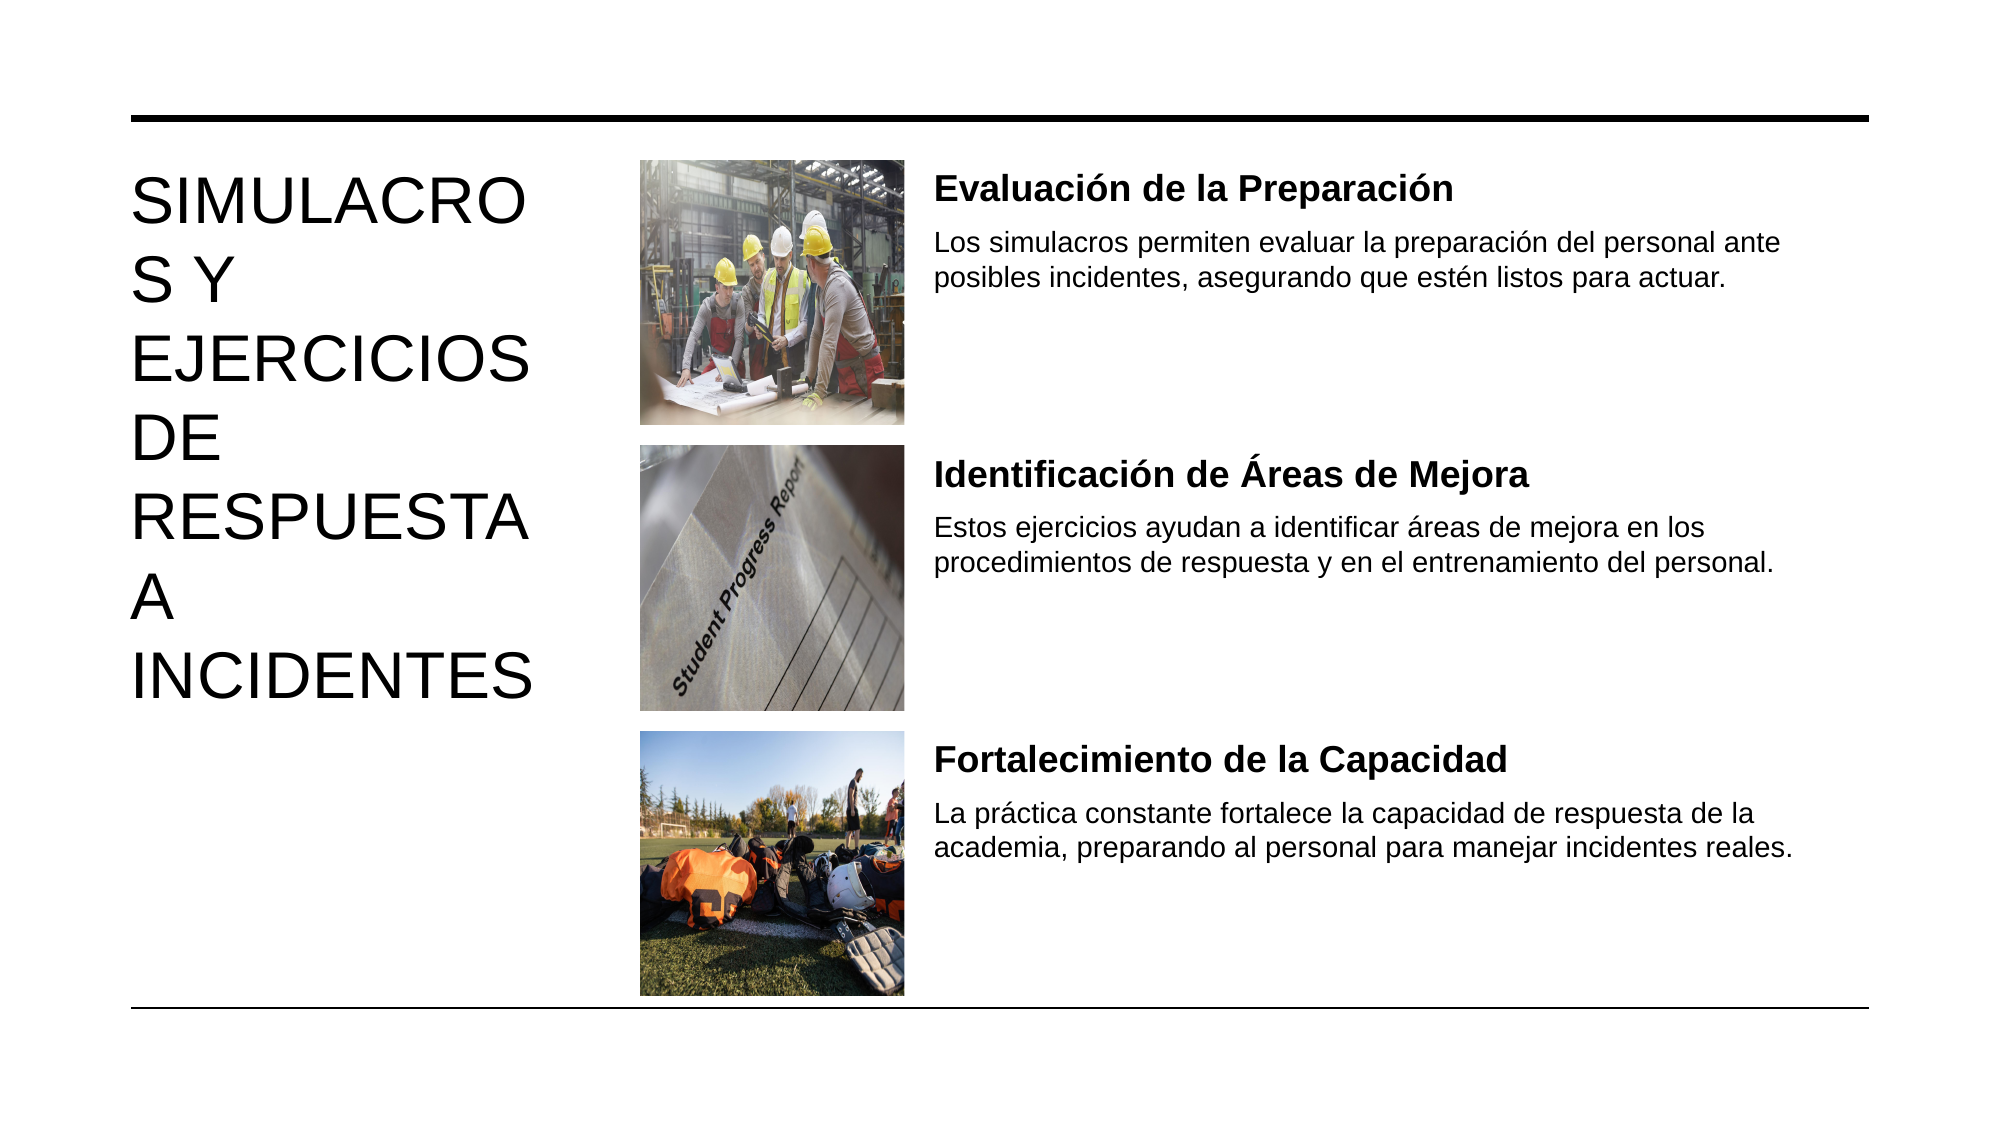

# Simulacros y ejercicios de respuesta a incidentes
Evaluación de la Preparación
Los simulacros permiten evaluar la preparación del personal ante posibles incidentes, asegurando que estén listos para actuar.
Identificación de Áreas de Mejora
Estos ejercicios ayudan a identificar áreas de mejora en los procedimientos de respuesta y en el entrenamiento del personal.
Fortalecimiento de la Capacidad
La práctica constante fortalece la capacidad de respuesta de la academia, preparando al personal para manejar incidentes reales.